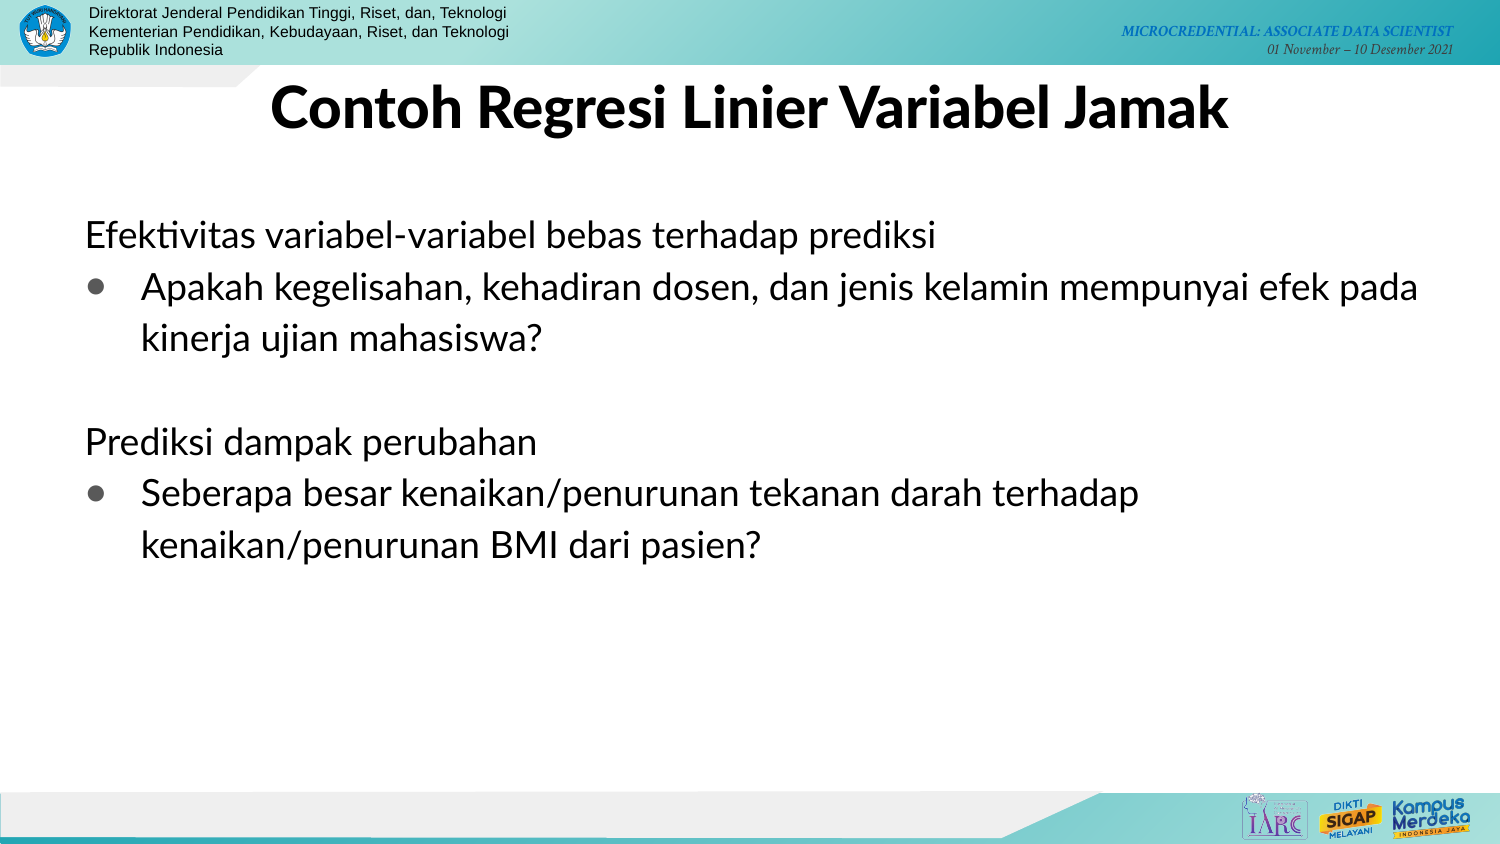

Contoh Regresi Linier Variabel Jamak
Efektivitas variabel-variabel bebas terhadap prediksi
Apakah kegelisahan, kehadiran dosen, dan jenis kelamin mempunyai efek pada kinerja ujian mahasiswa?

Prediksi dampak perubahan
Seberapa besar kenaikan/penurunan tekanan darah terhadap kenaikan/penurunan BMI dari pasien?